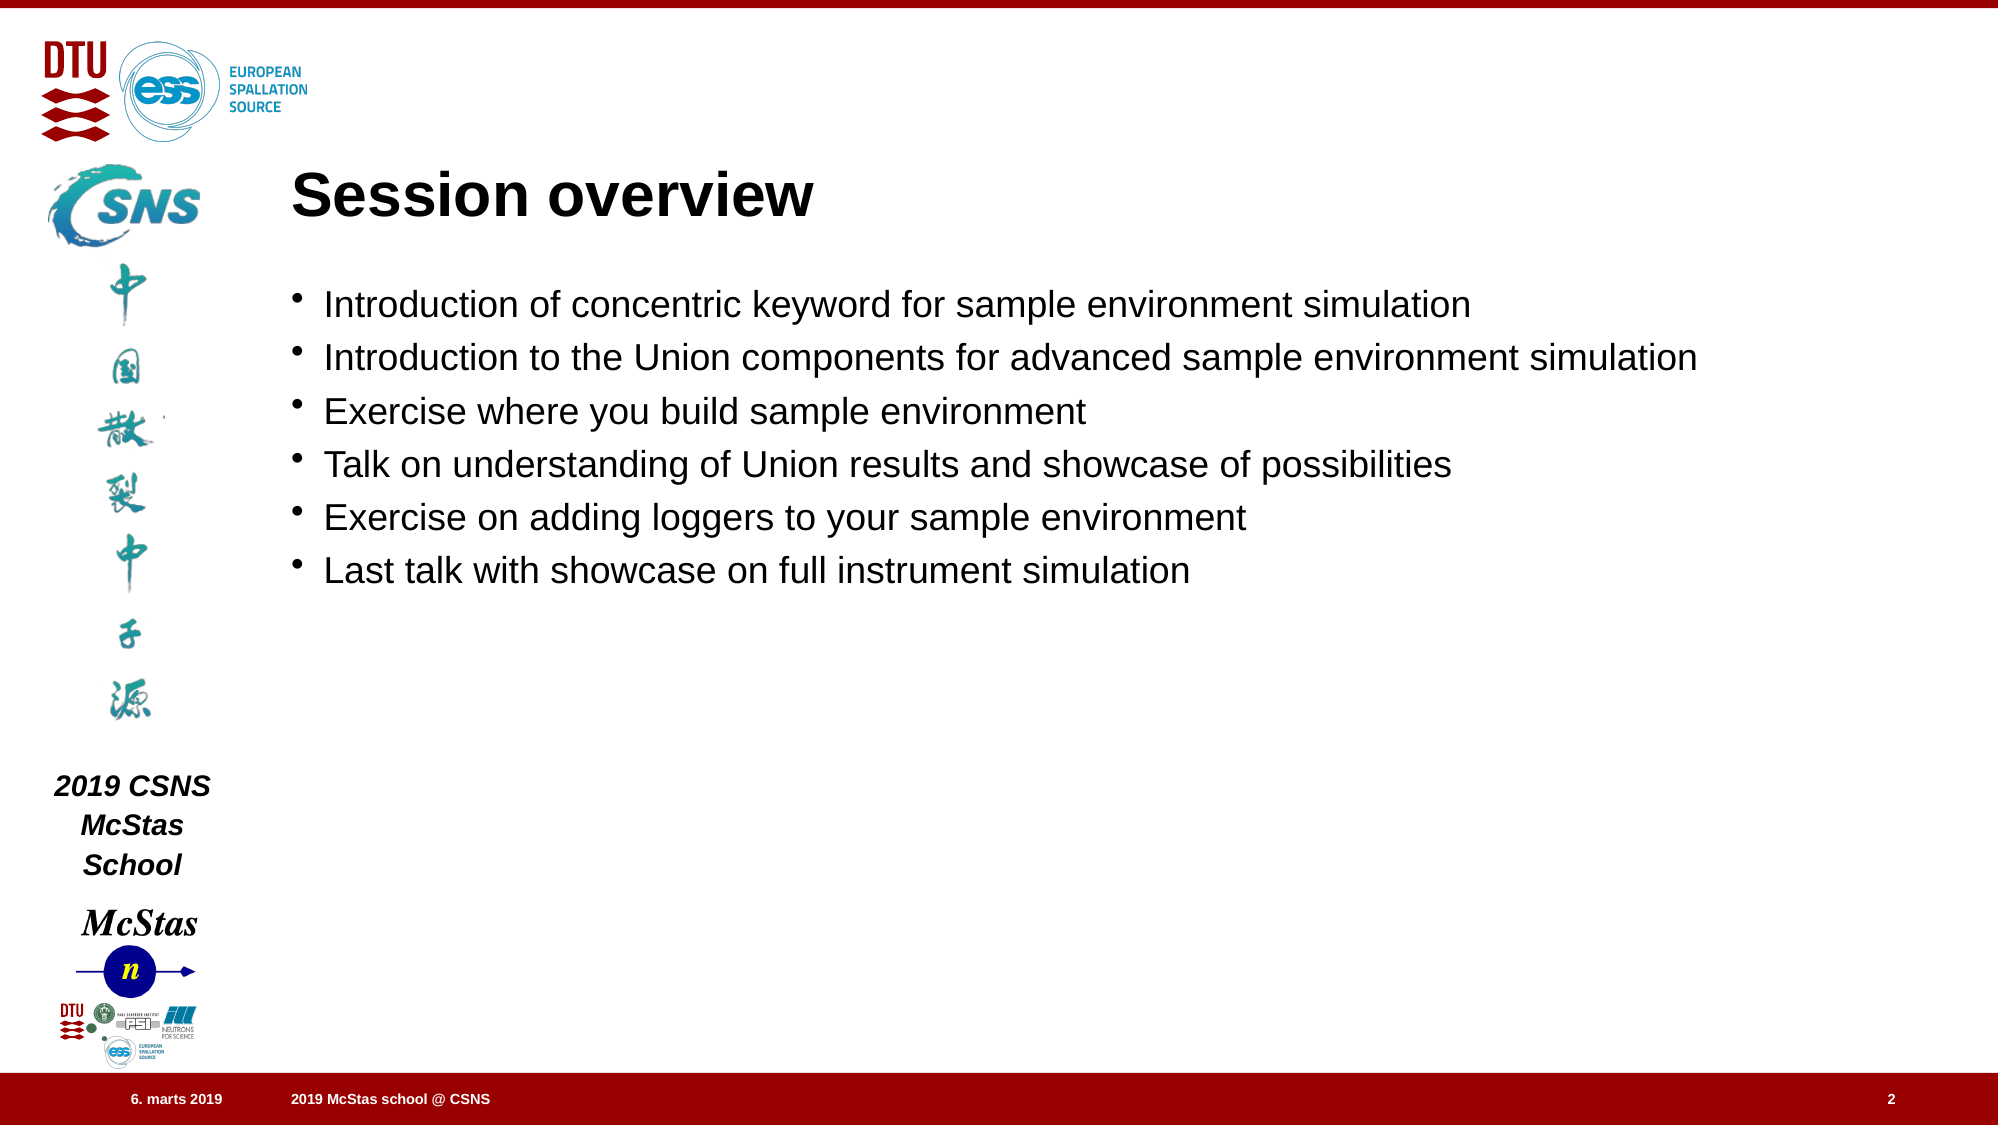

# Session overview
Introduction of concentric keyword for sample environment simulation
Introduction to the Union components for advanced sample environment simulation
Exercise where you build sample environment
Talk on understanding of Union results and showcase of possibilities
Exercise on adding loggers to your sample environment
Last talk with showcase on full instrument simulation

2